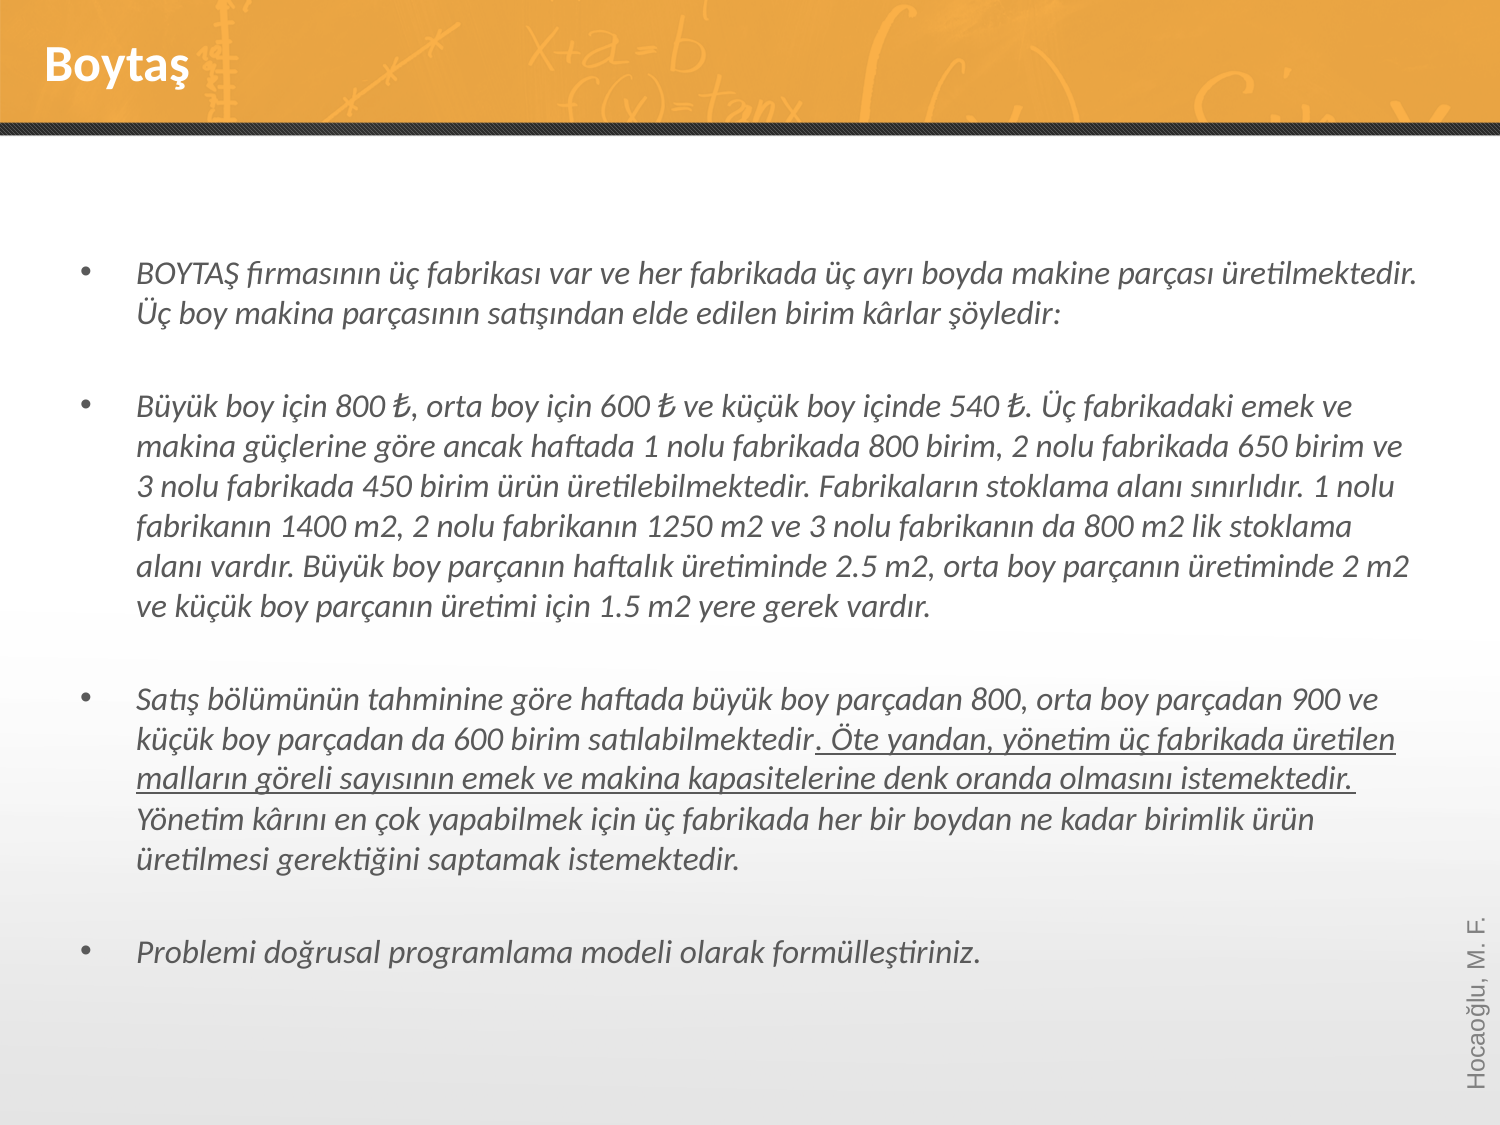

# Boytaş
BOYTAŞ firmasının üç fabrikası var ve her fabrikada üç ayrı boyda makine parçası üretilmektedir. Üç boy makina parçasının satışından elde edilen birim kârlar şöyledir:

Büyük boy için 800 ₺, orta boy için 600 ₺ ve küçük boy içinde 540 ₺. Üç fabrikadaki emek ve      makina güçlerine göre ancak haftada 1 nolu fabrikada 800 birim, 2 nolu fabrikada 650 birim ve 3 nolu fabrikada 450 birim ürün üretilebilmektedir. Fabrikaların stoklama alanı sınırlıdır. 1 nolu   fabrikanın 1400 m2, 2 nolu fabrikanın 1250 m2 ve 3 nolu fabrikanın da 800 m2 lik stoklama       alanı vardır. Büyük boy parçanın haftalık üretiminde 2.5 m2, orta boy parçanın üretiminde 2 m2 ve küçük boy parçanın üretimi için 1.5 m2 yere gerek vardır.

Satış bölümünün tahminine göre haftada büyük boy parçadan 800, orta boy parçadan 900 ve   küçük boy parçadan da 600 birim satılabilmektedir. Öte yandan, yönetim üç fabrikada üretilen malların göreli sayısının emek ve makina kapasitelerine denk oranda olmasını istemektedir.        Yönetim kârını en çok yapabilmek için üç fabrikada her bir boydan ne kadar birimlik ürün            üretilmesi gerektiğini saptamak istemektedir.

Problemi doğrusal programlama modeli olarak formülleştiriniz.